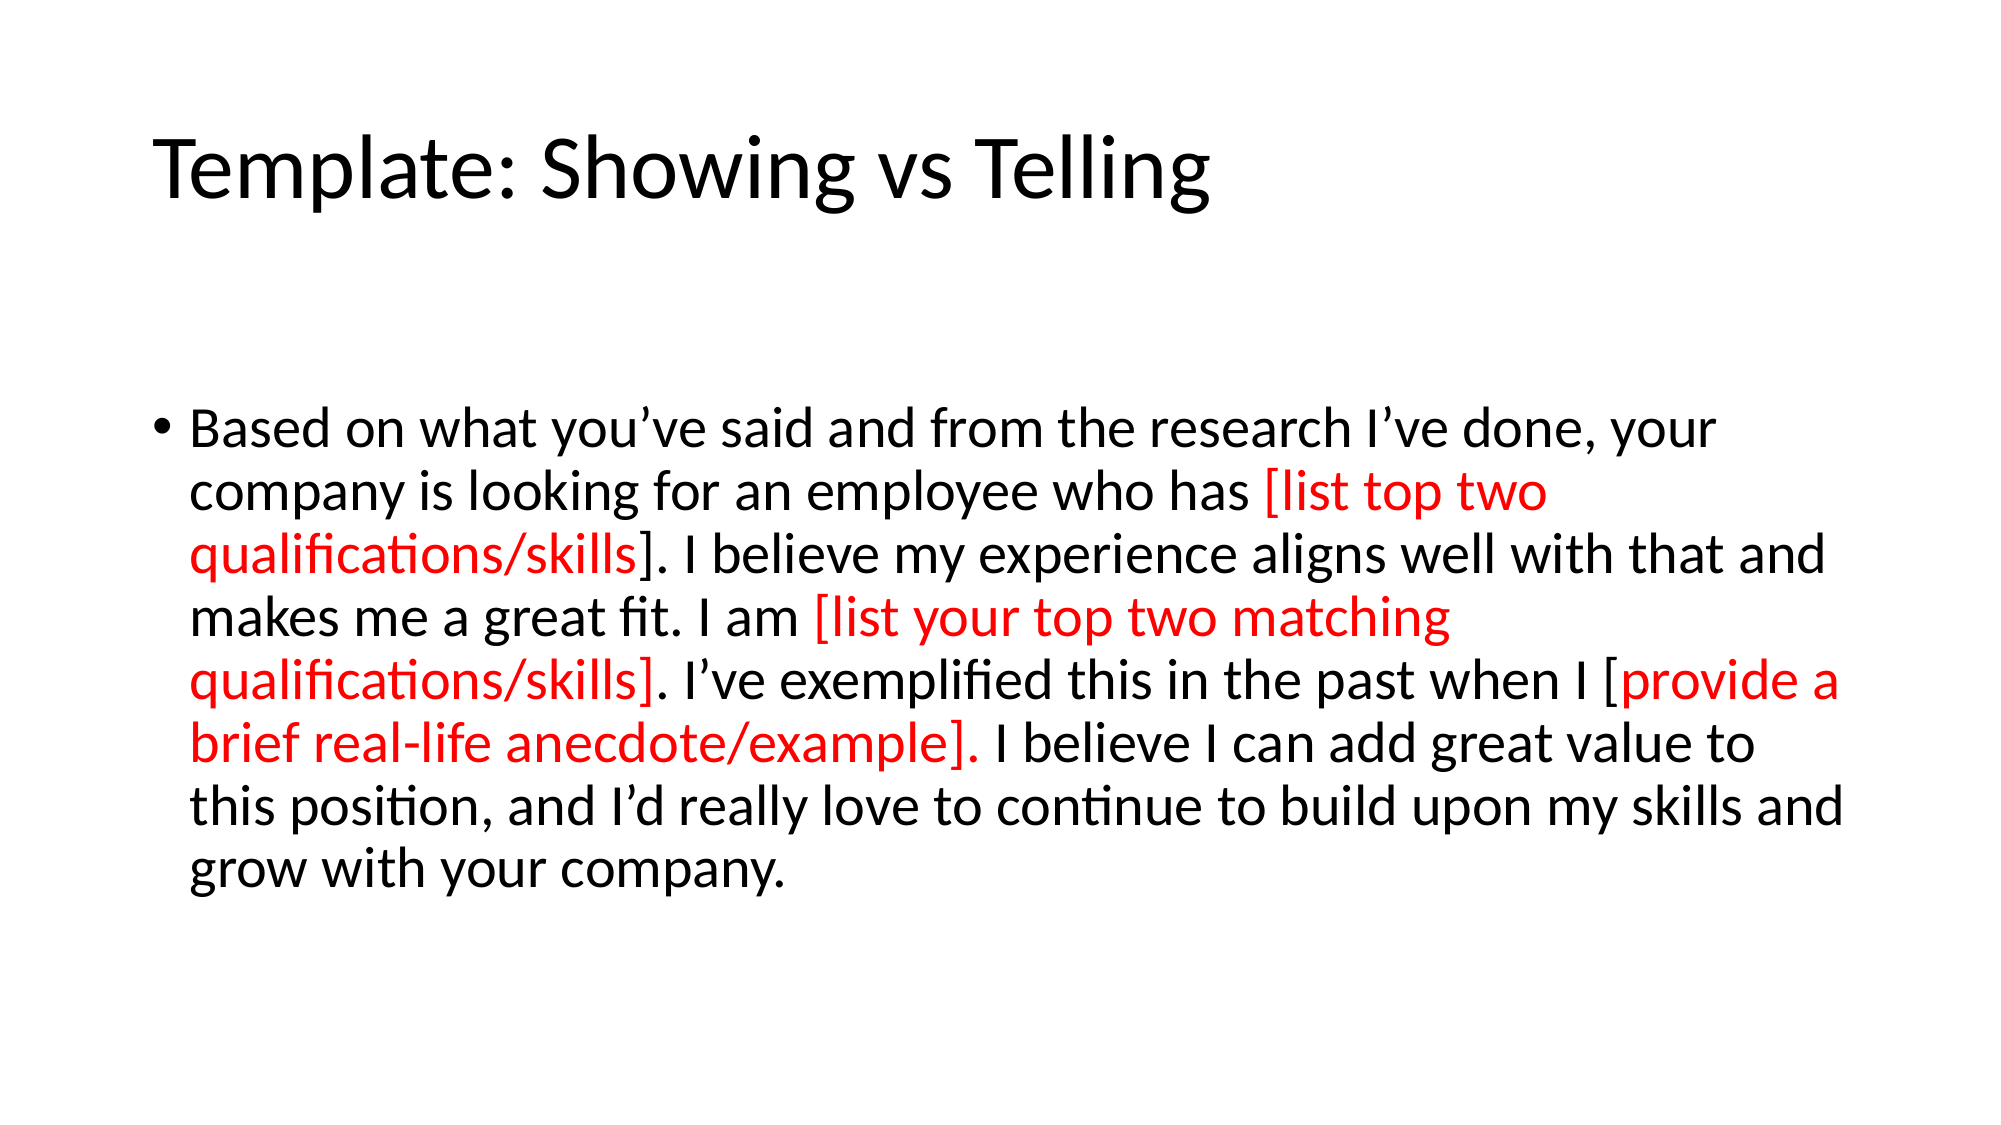

# Template: Showing vs Telling

Based on what you’ve said and from the research I’ve done, your company is looking for an employee who has [list top two qualifications/skills]. I believe my experience aligns well with that and makes me a great fit. I am [list your top two matching qualifications/skills]. I’ve exemplified this in the past when I [provide a brief real-life anecdote/example]. I believe I can add great value to this position, and I’d really love to continue to build upon my skills and grow with your company.